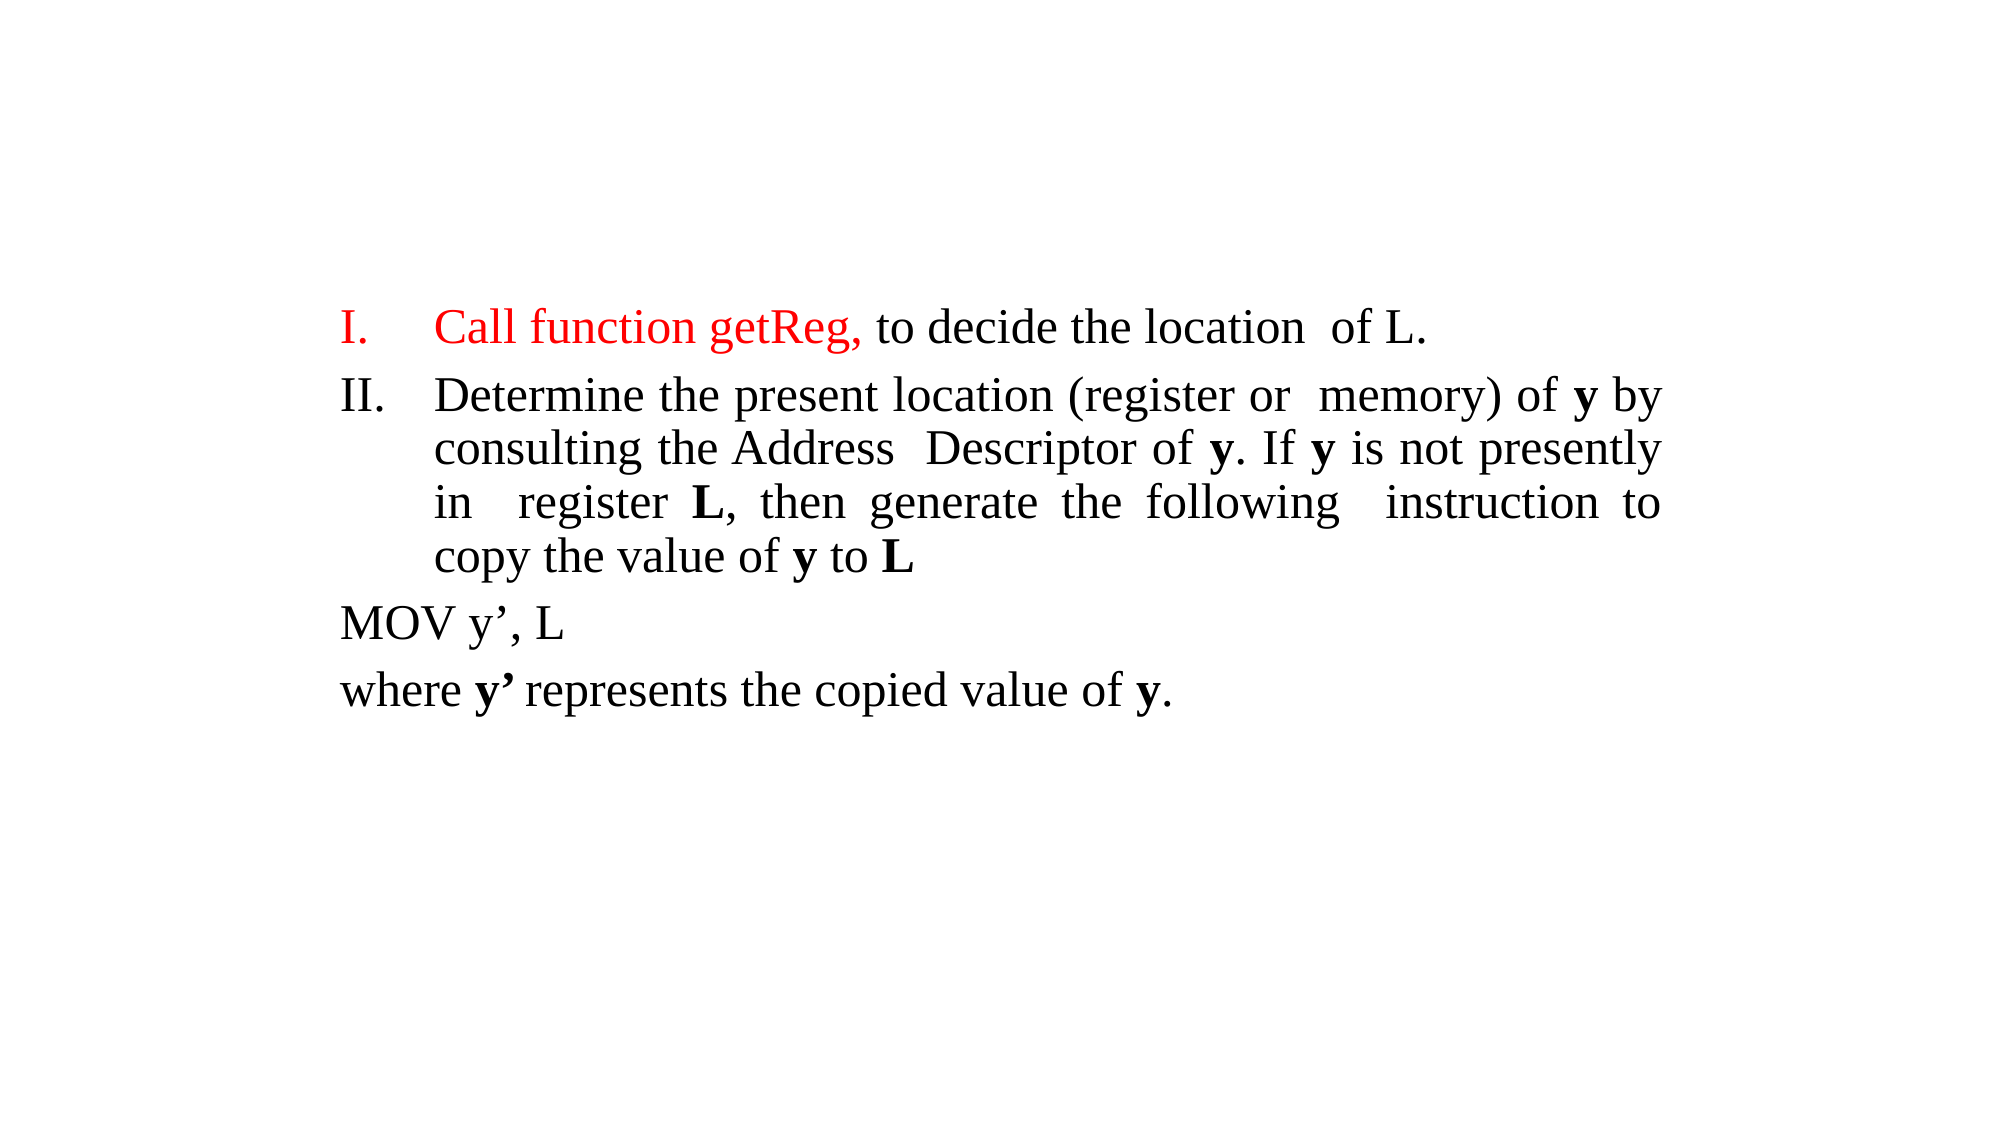

Call function getReg, to decide the location  of L.
Determine the present location (register or  memory) of y by consulting the Address  Descriptor of y. If y is not presently in  register L, then generate the following  instruction to copy the value of y to L
MOV y’, L
where y’ represents the copied value of y.